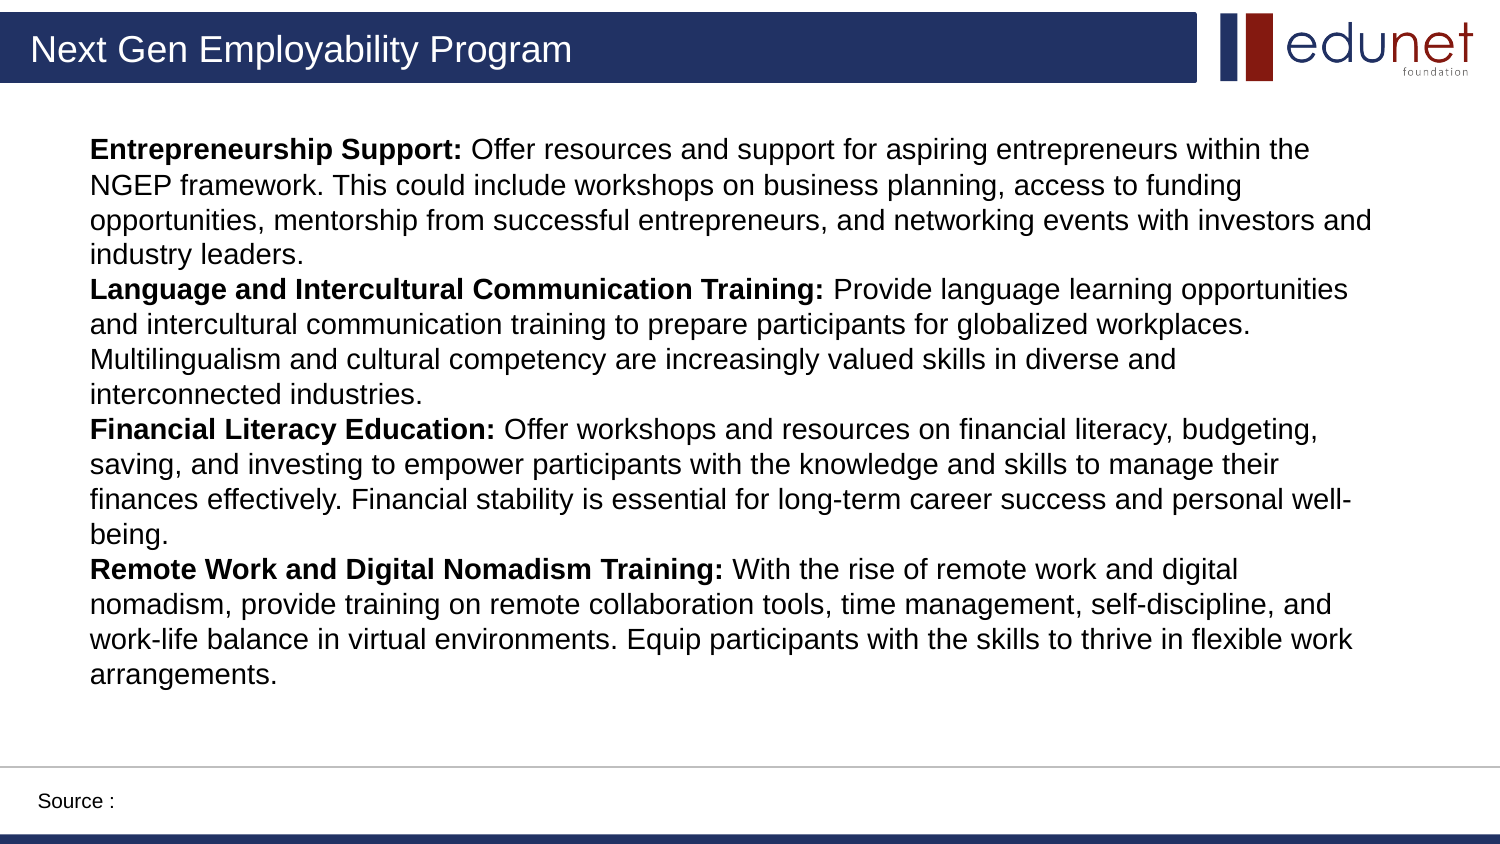

Entrepreneurship Support: Offer resources and support for aspiring entrepreneurs within the NGEP framework. This could include workshops on business planning, access to funding opportunities, mentorship from successful entrepreneurs, and networking events with investors and industry leaders.
Language and Intercultural Communication Training: Provide language learning opportunities and intercultural communication training to prepare participants for globalized workplaces. Multilingualism and cultural competency are increasingly valued skills in diverse and interconnected industries.
Financial Literacy Education: Offer workshops and resources on financial literacy, budgeting, saving, and investing to empower participants with the knowledge and skills to manage their finances effectively. Financial stability is essential for long-term career success and personal well-being.
Remote Work and Digital Nomadism Training: With the rise of remote work and digital nomadism, provide training on remote collaboration tools, time management, self-discipline, and work-life balance in virtual environments. Equip participants with the skills to thrive in flexible work arrangements.

Source :